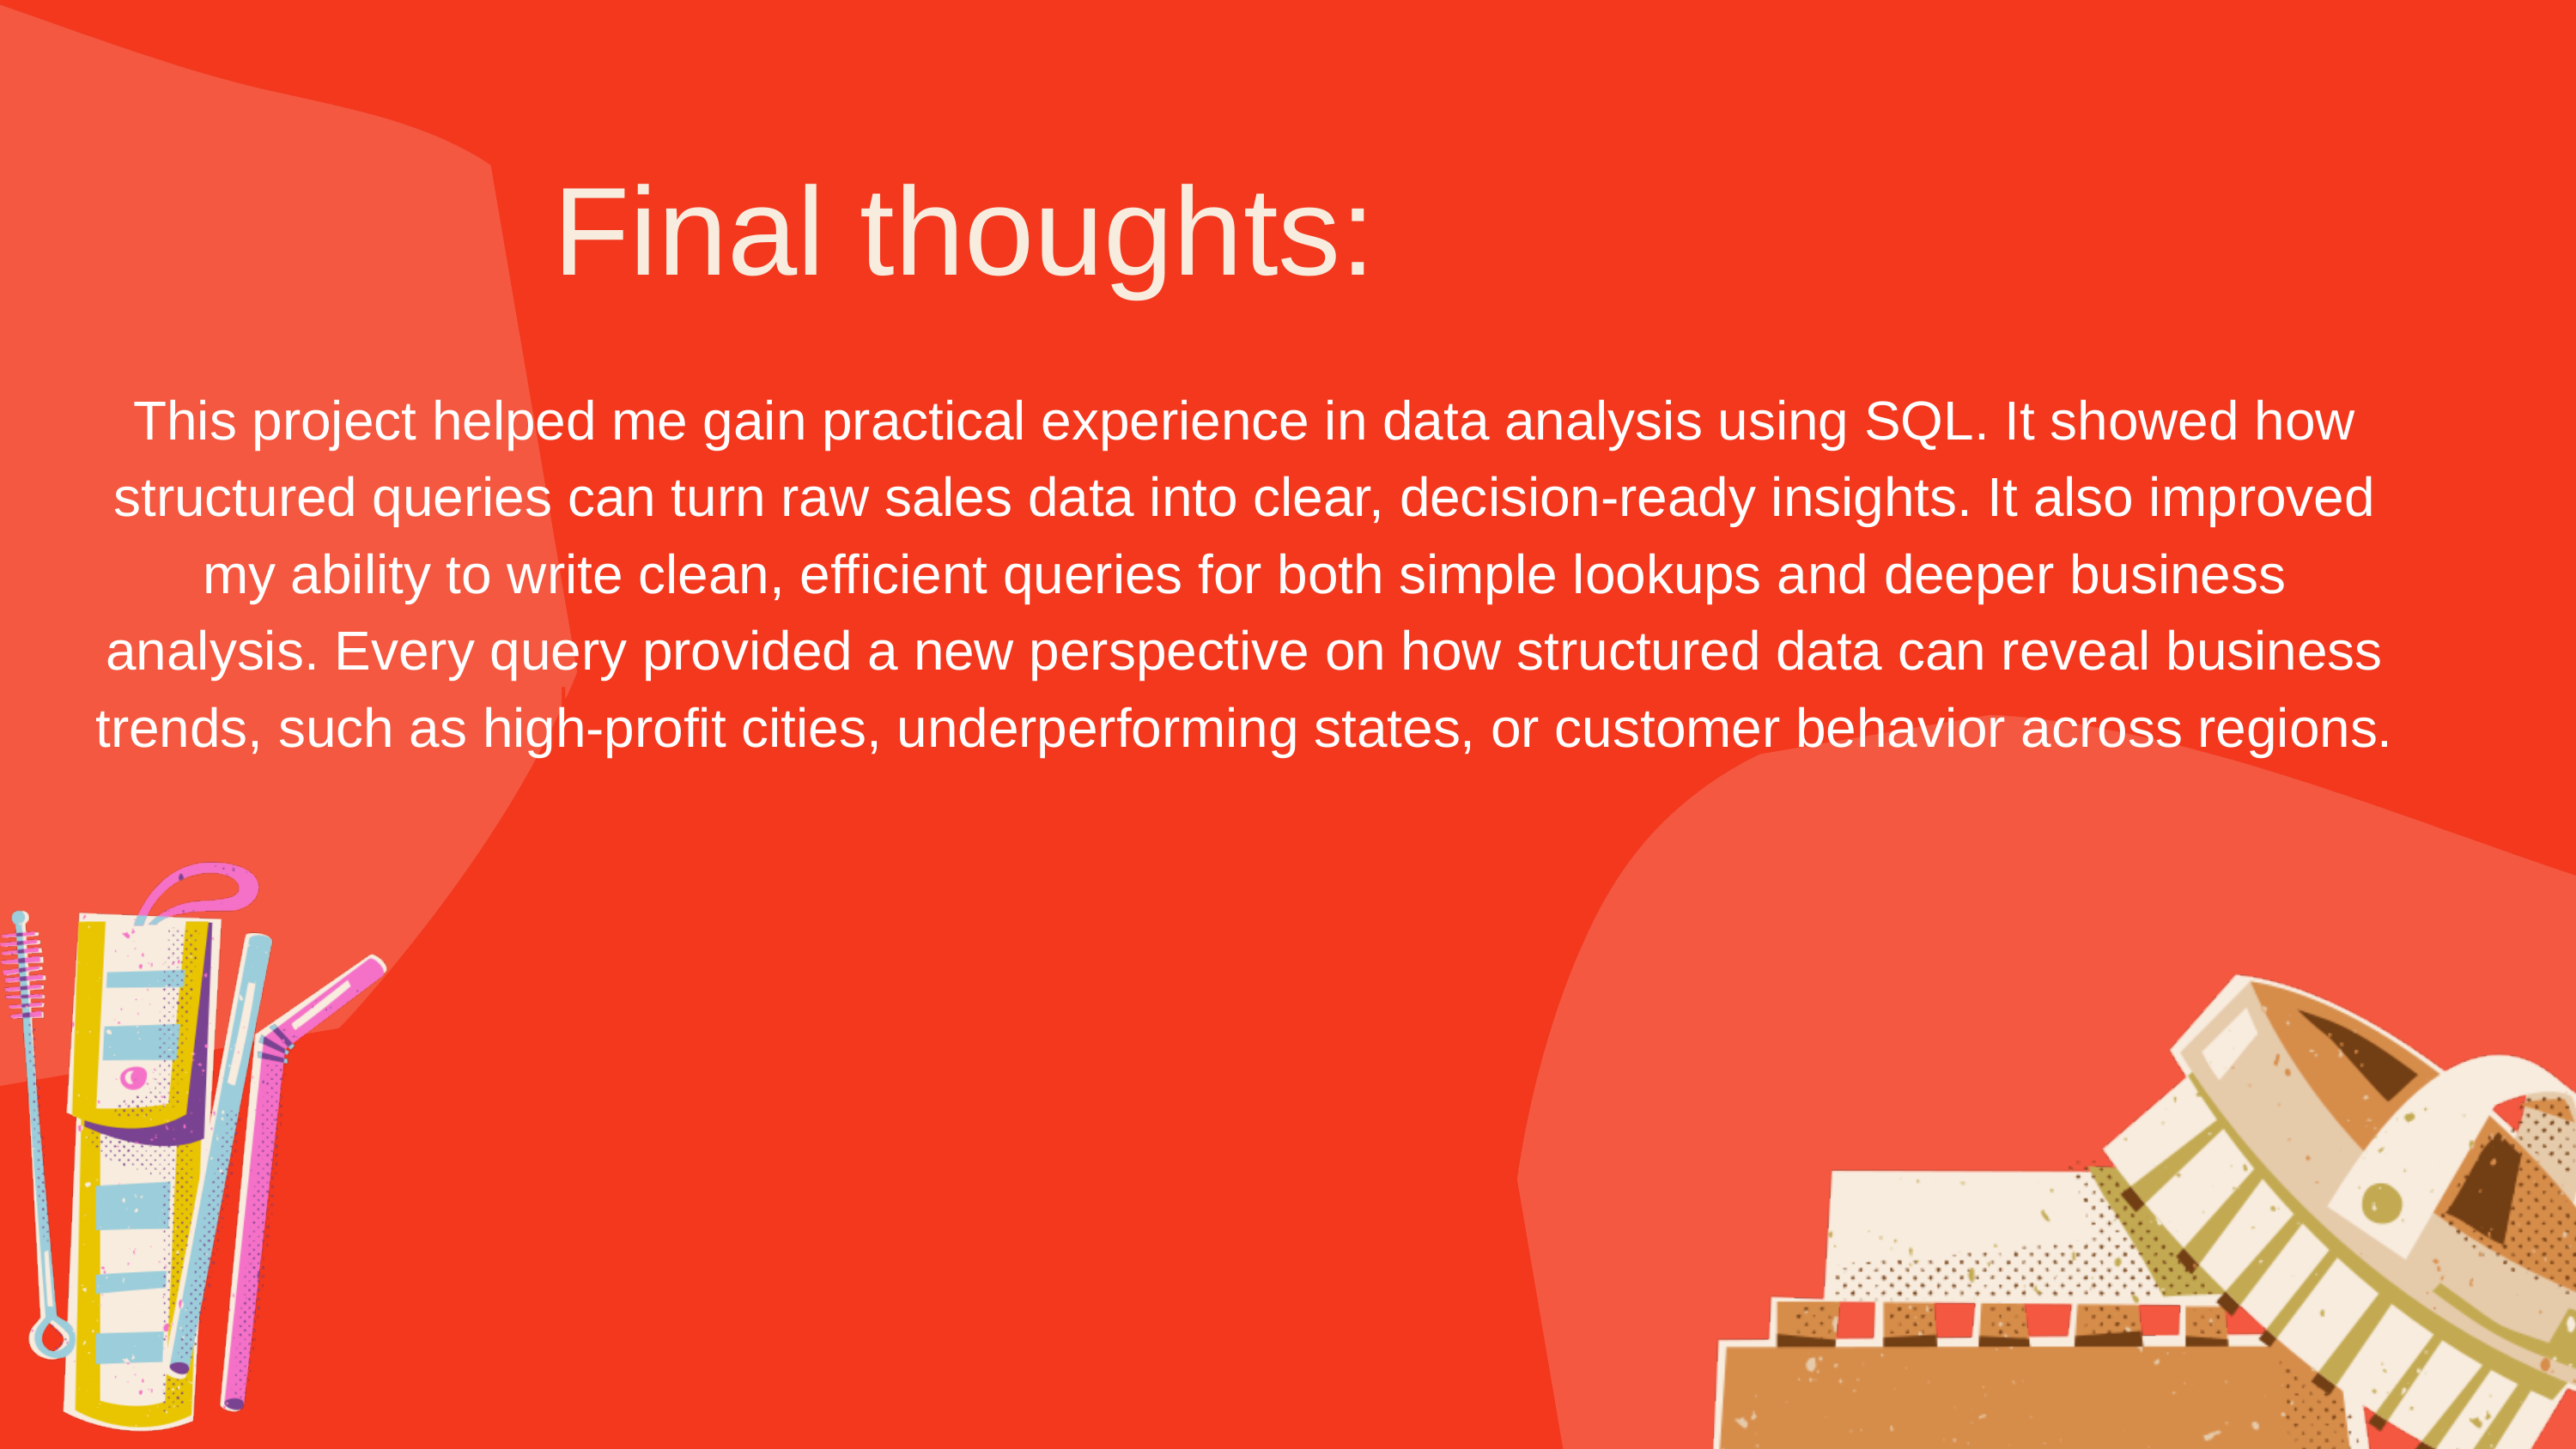

Final thoughts:
Sustainable Sourcing
This project helped me gain practical experience in data analysis using SQL. It showed how structured queries can turn raw sales data into clear, decision-ready insights. It also improved my ability to write clean, efficient queries for both simple lookups and deeper business analysis. Every query provided a new perspective on how structured data can reveal business trends, such as high-profit cities, underperforming states, or customer behavior across regions.

hnh